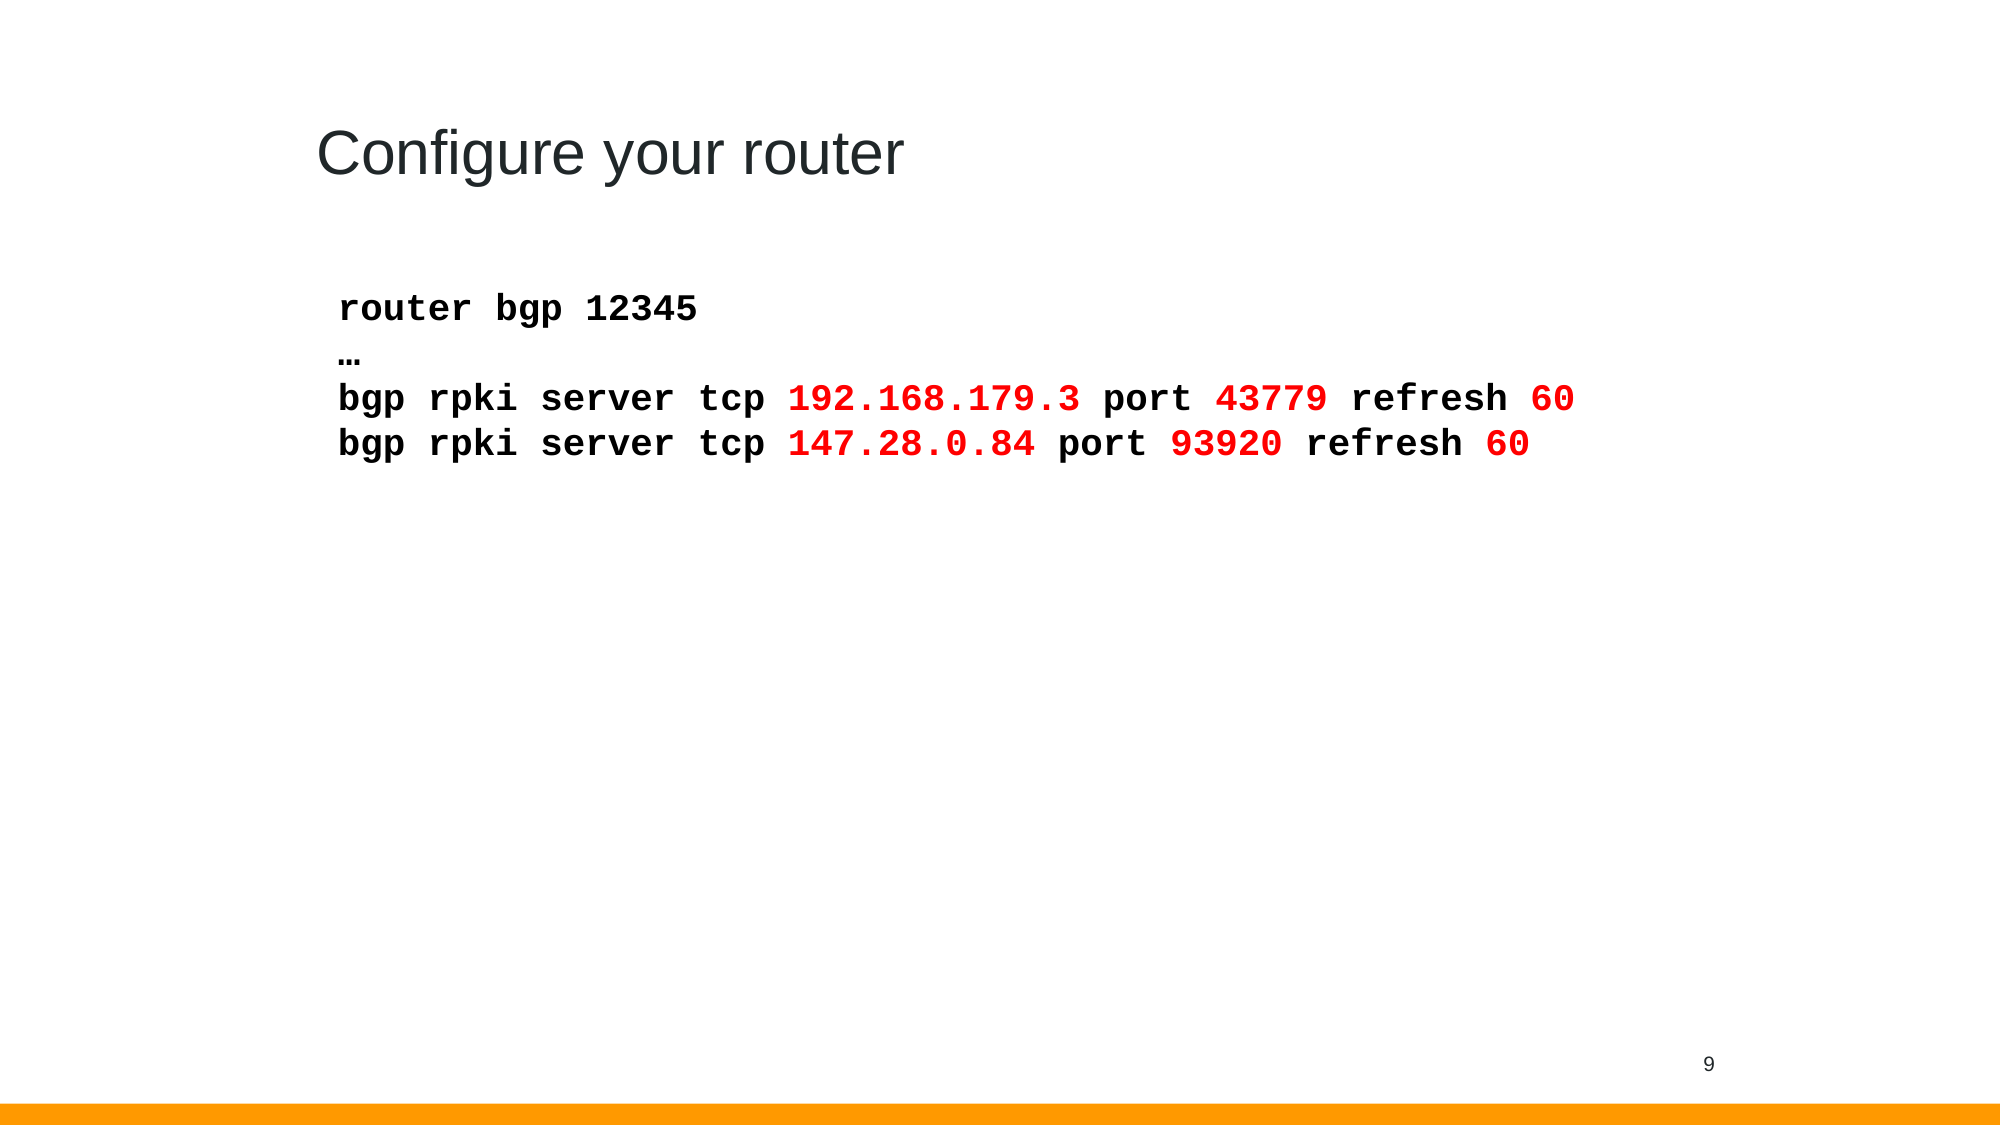

# Configure your router
router bgp 12345
…
bgp rpki server tcp 192.168.179.3 port 43779 refresh 60
bgp rpki server tcp 147.28.0.84 port 93920 refresh 60

9